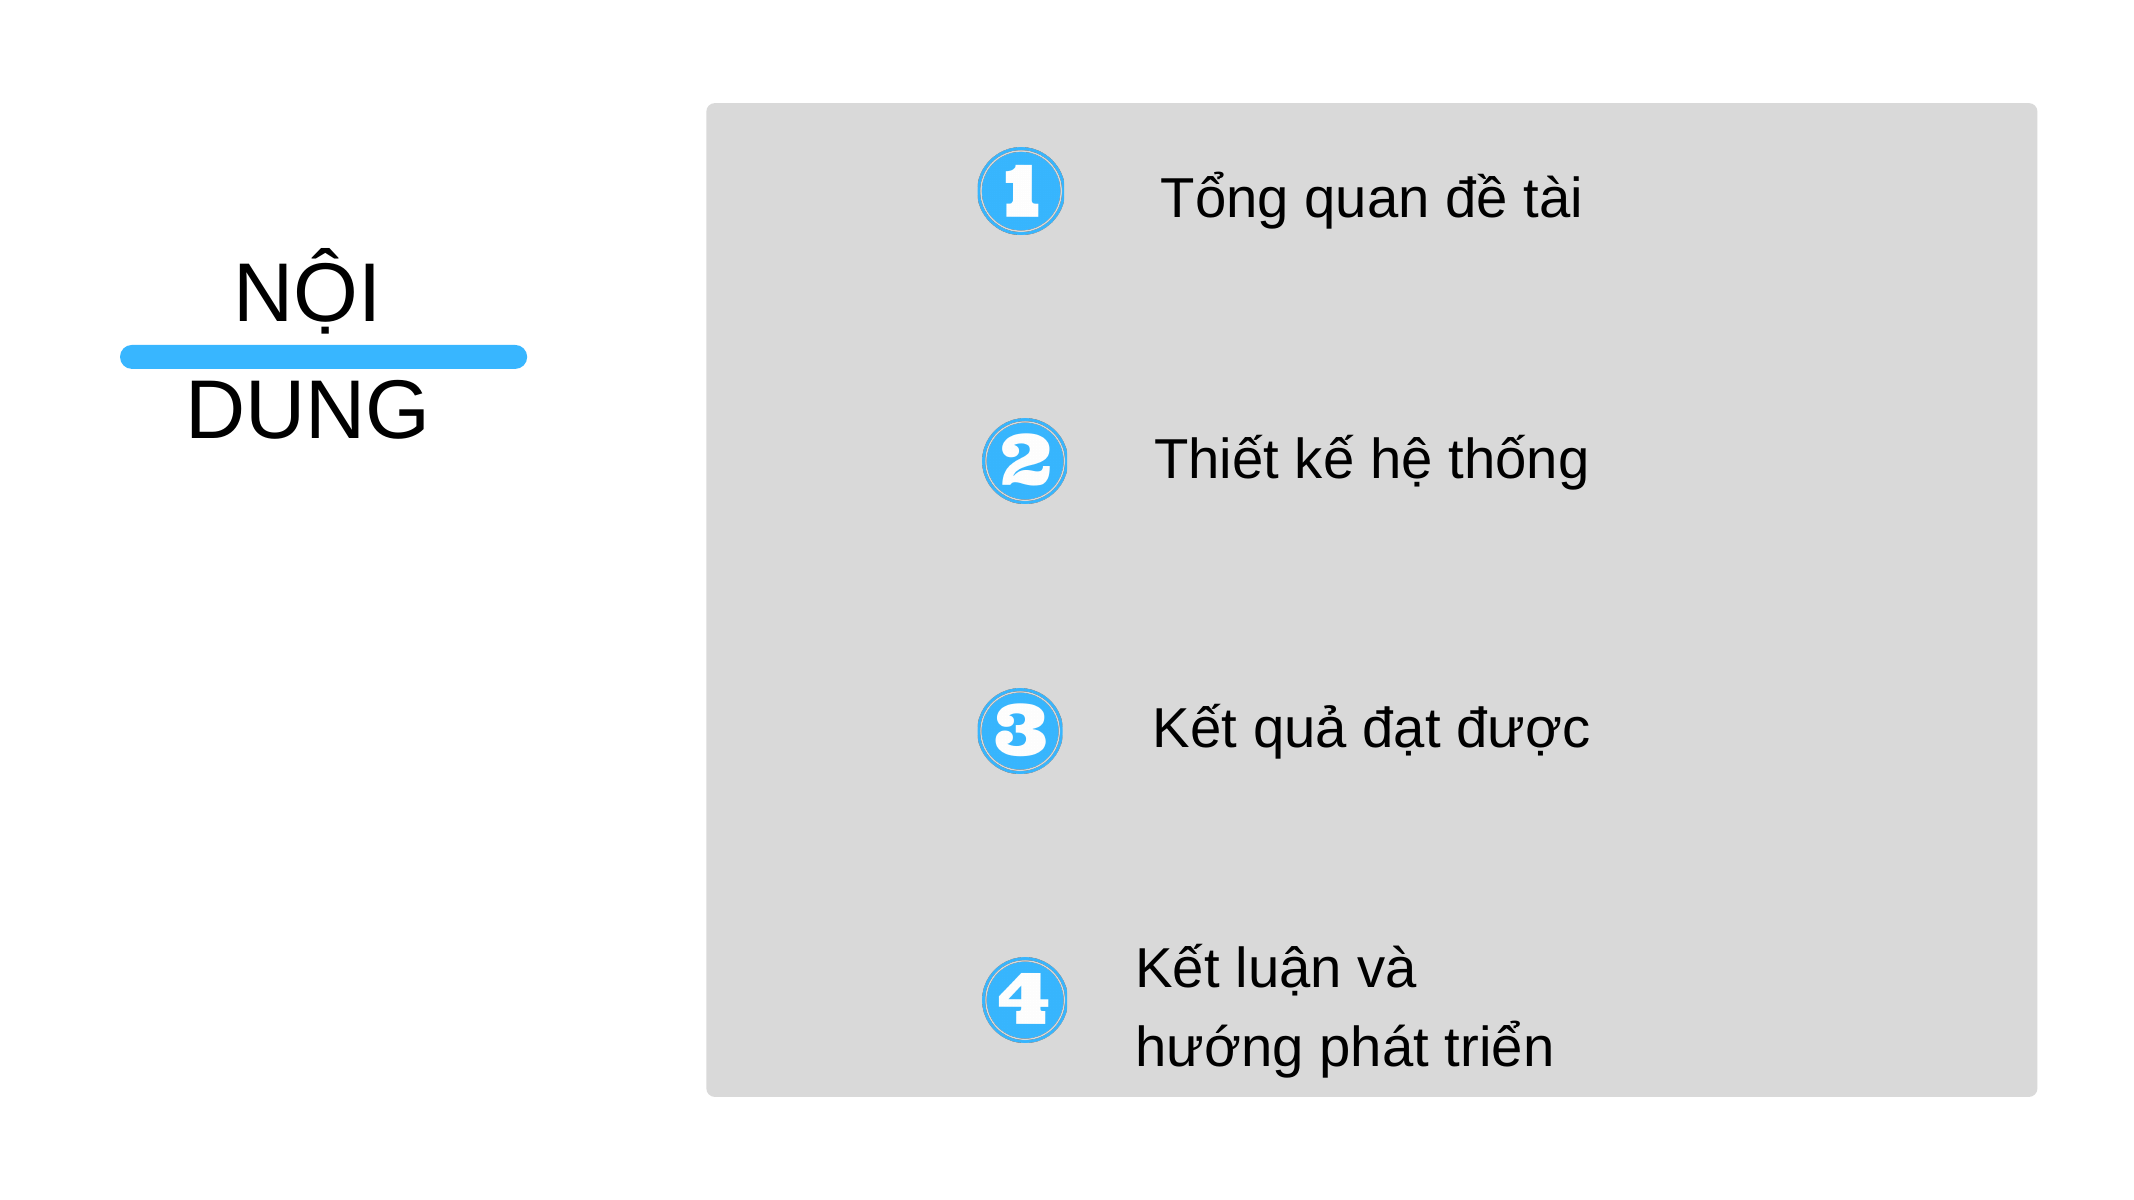

Tổng quan đề tài
NỘI DUNG

Thiết kế hệ thống

Kết quả đạt được

Kết luận và
hướng phát triển